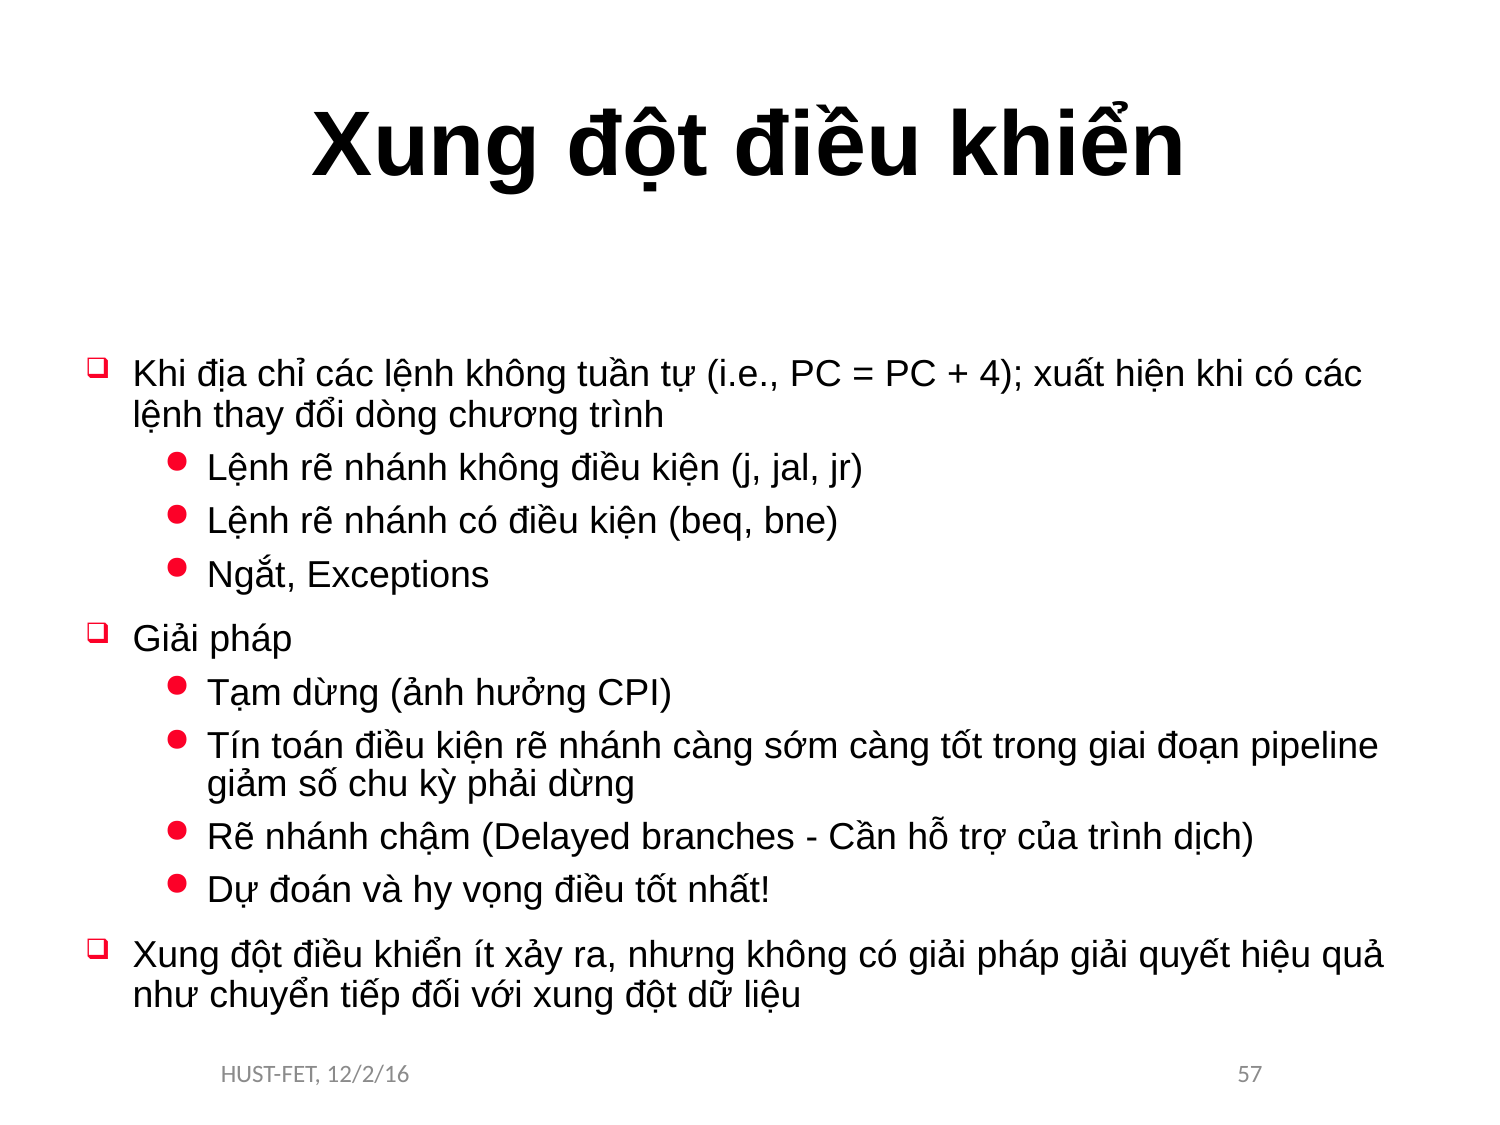

# Xung đột điều khiển
Khi địa chỉ các lệnh không tuần tự (i.e., PC = PC + 4); xuất hiện khi có các lệnh thay đổi dòng chương trình
Lệnh rẽ nhánh không điều kiện (j, jal, jr)
Lệnh rẽ nhánh có điều kiện (beq, bne)
Ngắt, Exceptions
Giải pháp
Tạm dừng (ảnh hưởng CPI)
Tín toán điều kiện rẽ nhánh càng sớm càng tốt trong giai đoạn pipeline  giảm số chu kỳ phải dừng
Rẽ nhánh chậm (Delayed branches - Cần hỗ trợ của trình dịch)
Dự đoán và hy vọng điều tốt nhất!
Xung đột điều khiển ít xảy ra, nhưng không có giải pháp giải quyết hiệu quả như chuyển tiếp đối với xung đột dữ liệu
HUST-FET, 12/2/16
57